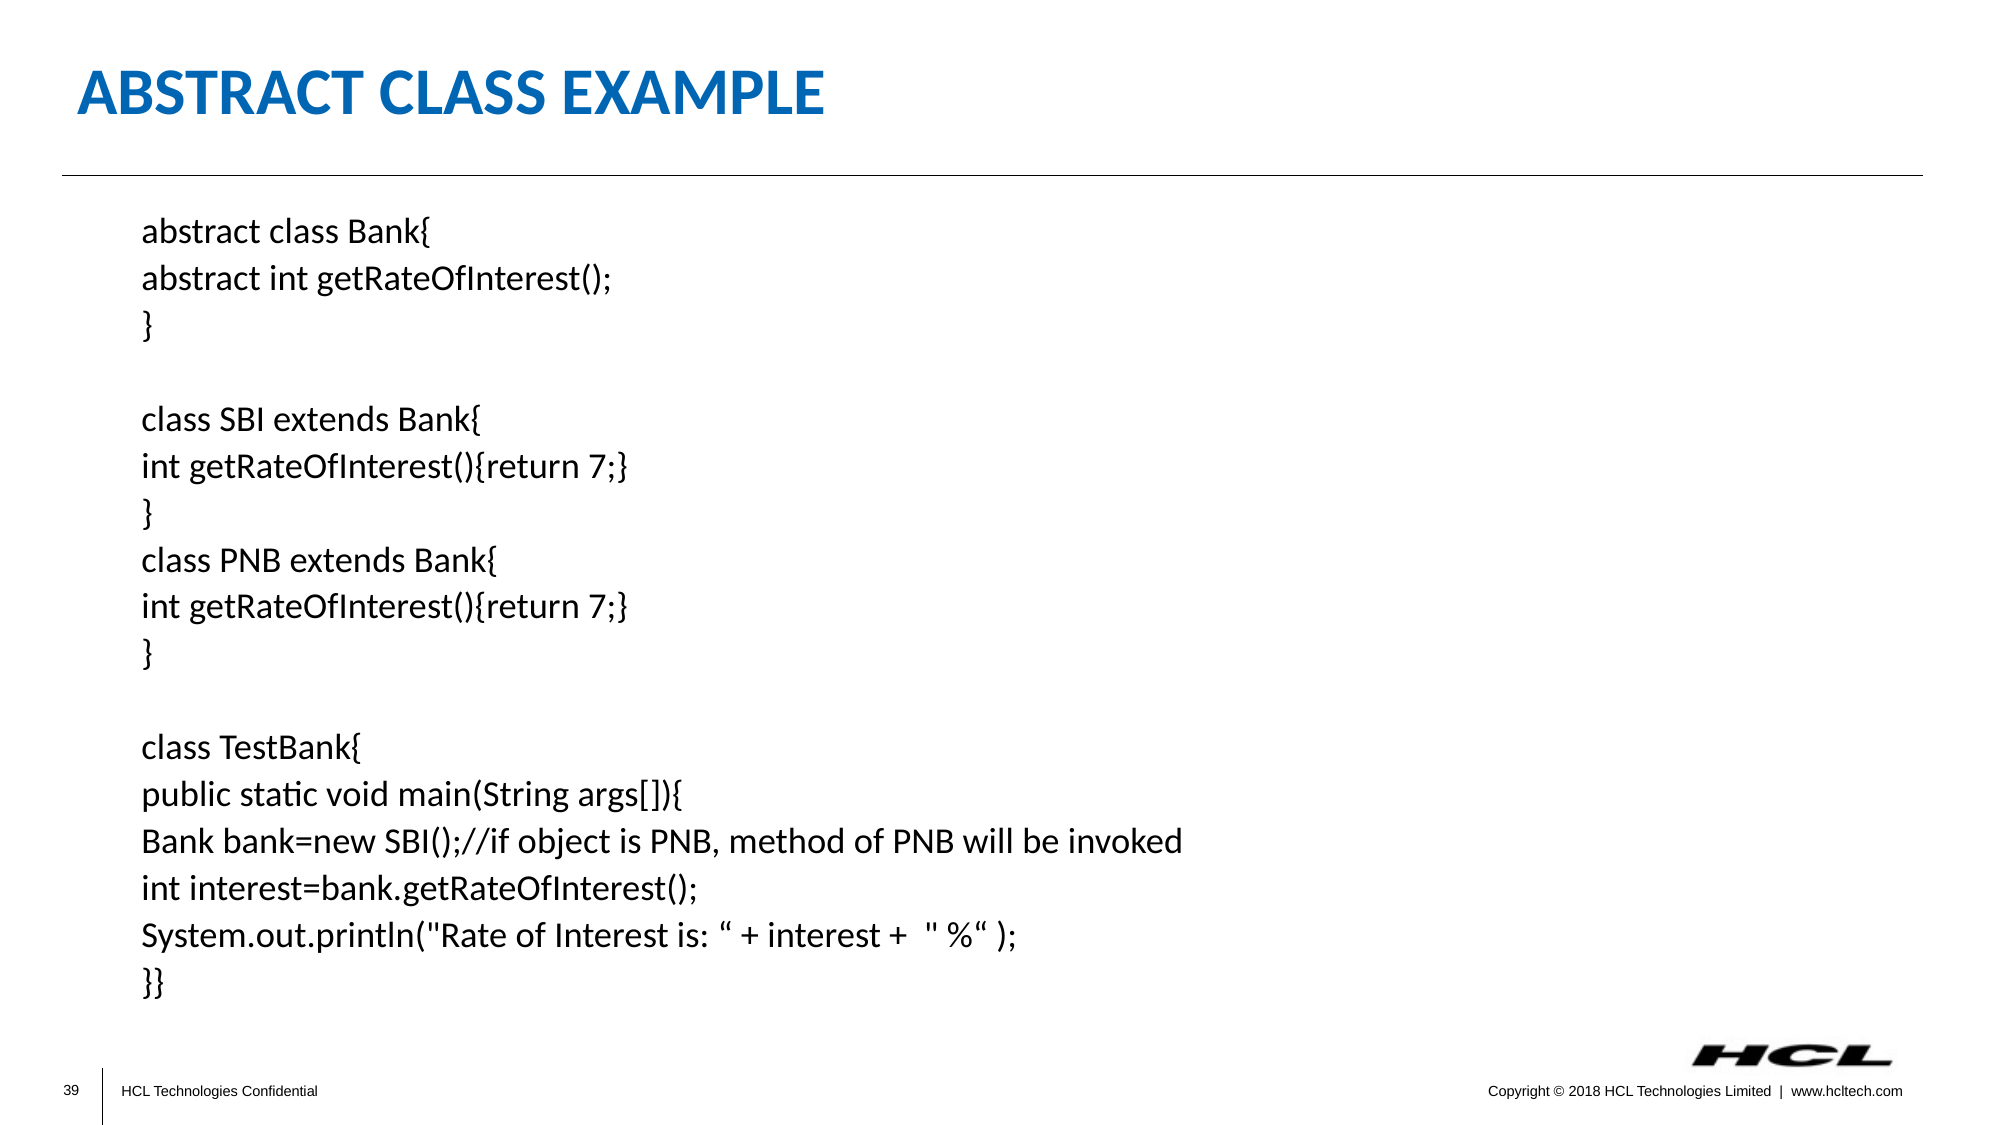

# Abstract Class Example
abstract class Bank{
abstract int getRateOfInterest();
}

class SBI extends Bank{
	int getRateOfInterest(){return 7;}
}
class PNB extends Bank{
	int getRateOfInterest(){return 7;}
}

class TestBank{
	public static void main(String args[]){
		Bank bank=new SBI();//if object is PNB, method of PNB will be invoked
		int interest=bank.getRateOfInterest();
		System.out.println("Rate of Interest is: “ + interest +  " %“ );
}}